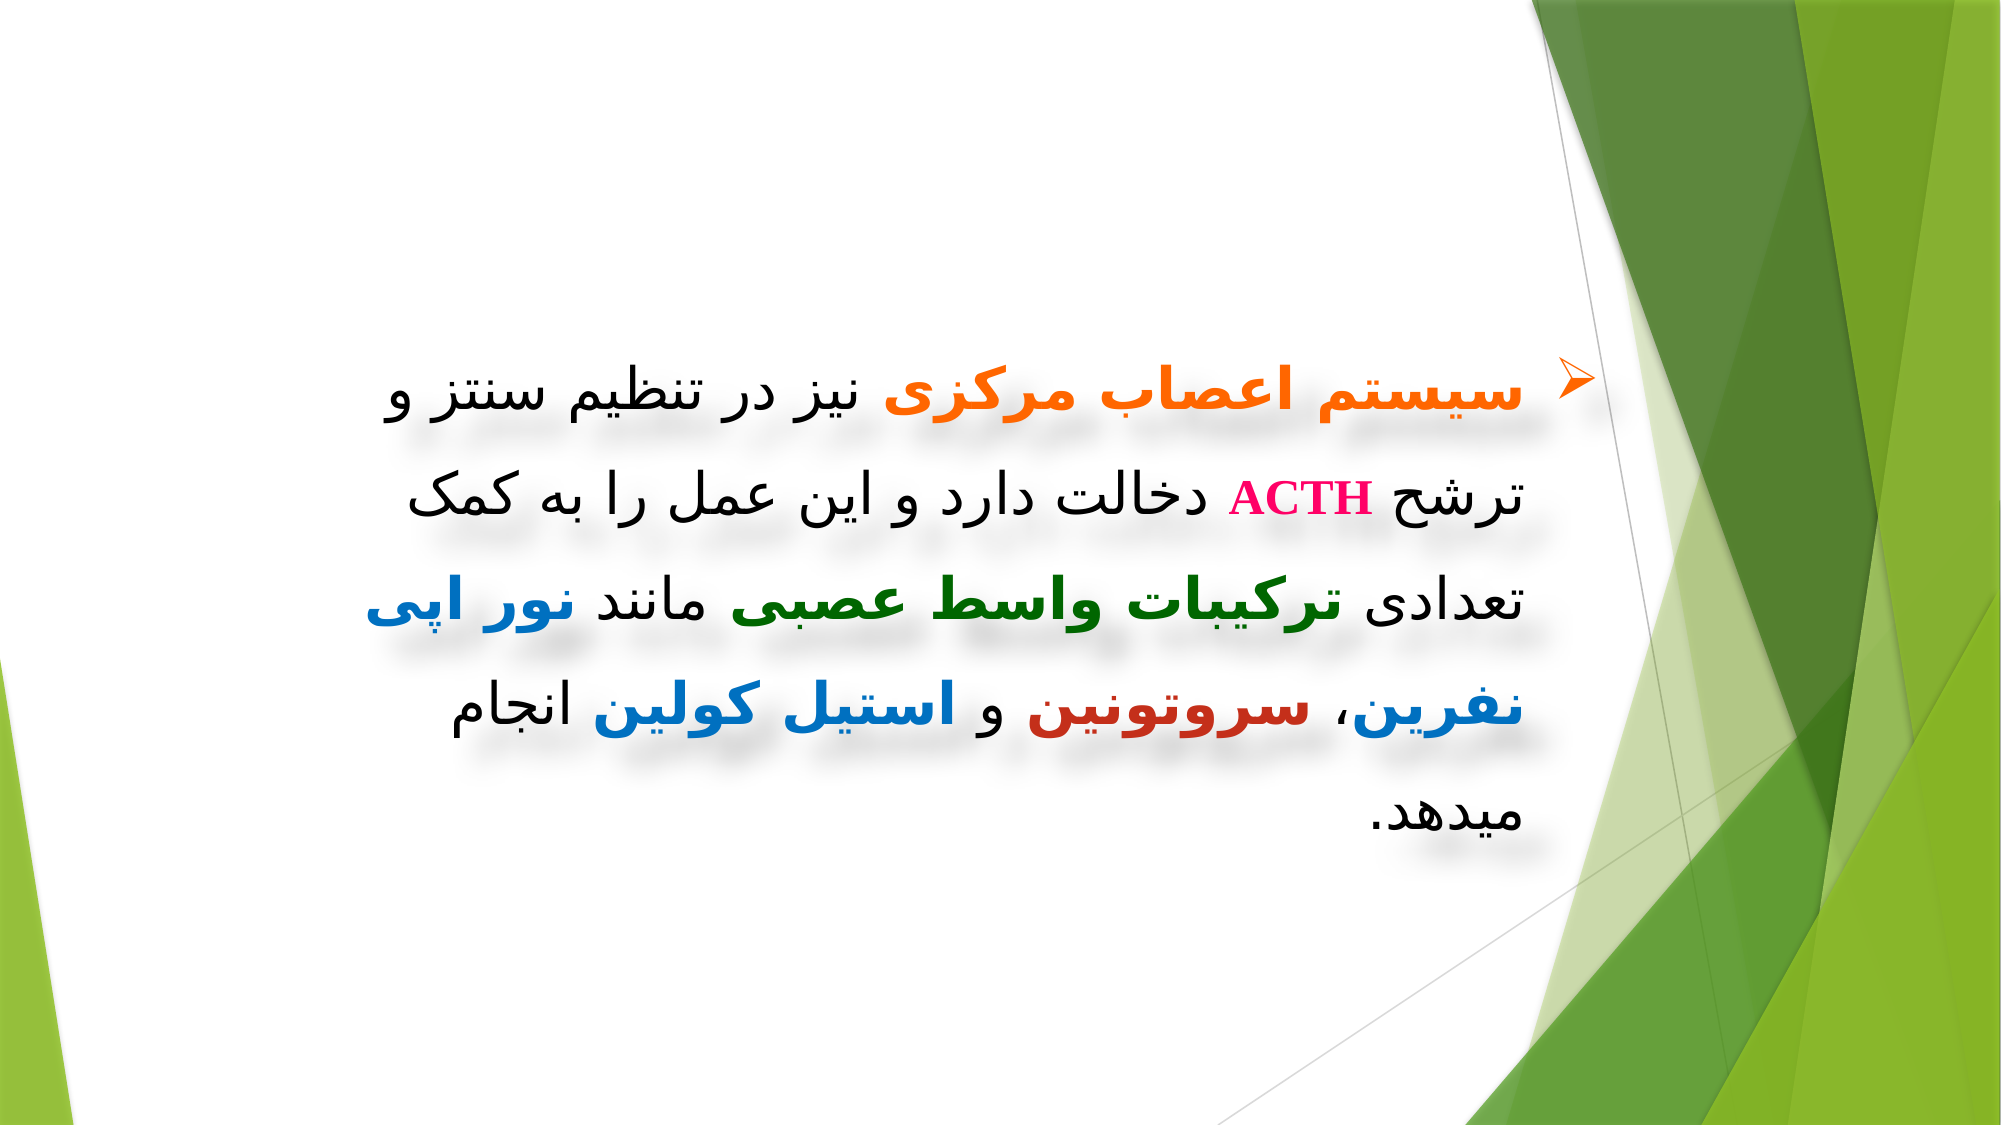

سیستم اعصاب مرکزی نیز در تنظیم سنتز و ترشح ACTH دخالت دارد و این عمل را به کمک تعدادی ترکیبات واسط عصبی مانند نور اپی نفرین، سروتونین و استیل کولین انجام میدهد.